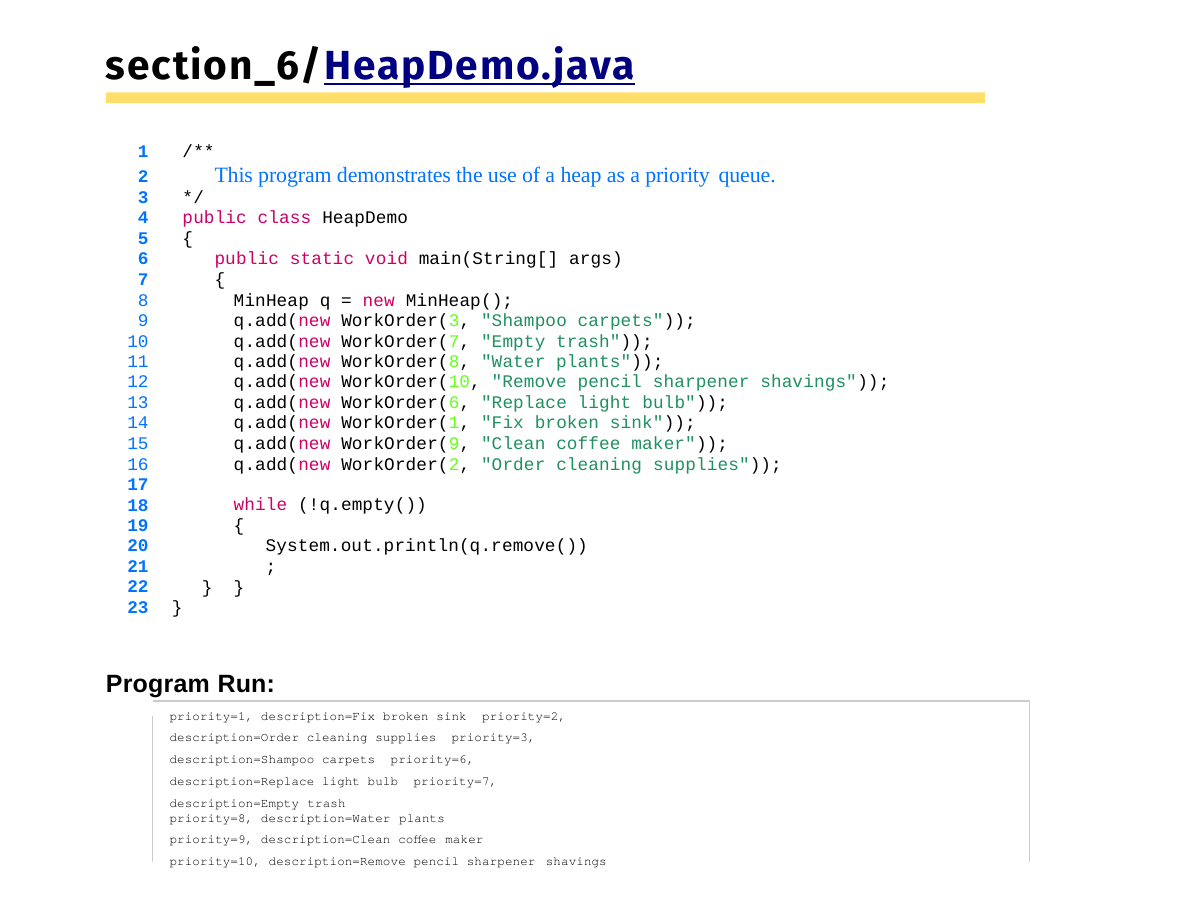

# section_6/HeapDemo.java

1	/**
2	This program demonstrates the use of a heap as a priority queue.
3	*/
4	public class HeapDemo
5	{
6	public static void main(String[] args)
7	{
MinHeap q = new MinHeap();
q.add(new WorkOrder(3, "Shampoo carpets"));
q.add(new WorkOrder(7, "Empty trash"));
q.add(new WorkOrder(8, "Water plants"));
q.add(new WorkOrder(10, "Remove pencil sharpener shavings"));
q.add(new WorkOrder(6, "Replace light bulb"));
q.add(new WorkOrder(1, "Fix broken sink"));
q.add(new WorkOrder(9, "Clean coffee maker"));
q.add(new WorkOrder(2, "Order cleaning supplies"));
17
18
19
20
21
22
23	}
while (!q.empty())
{
System.out.println(q.remove());
}
}
Program Run:

priority=1, description=Fix broken sink  priority=2, description=Order cleaning supplies  priority=3, description=Shampoo carpets  priority=6, description=Replace light bulb  priority=7, description=Empty trash
priority=8, description=Water plants
priority=9, description=Clean coffee maker
priority=10, description=Remove pencil sharpener shavings